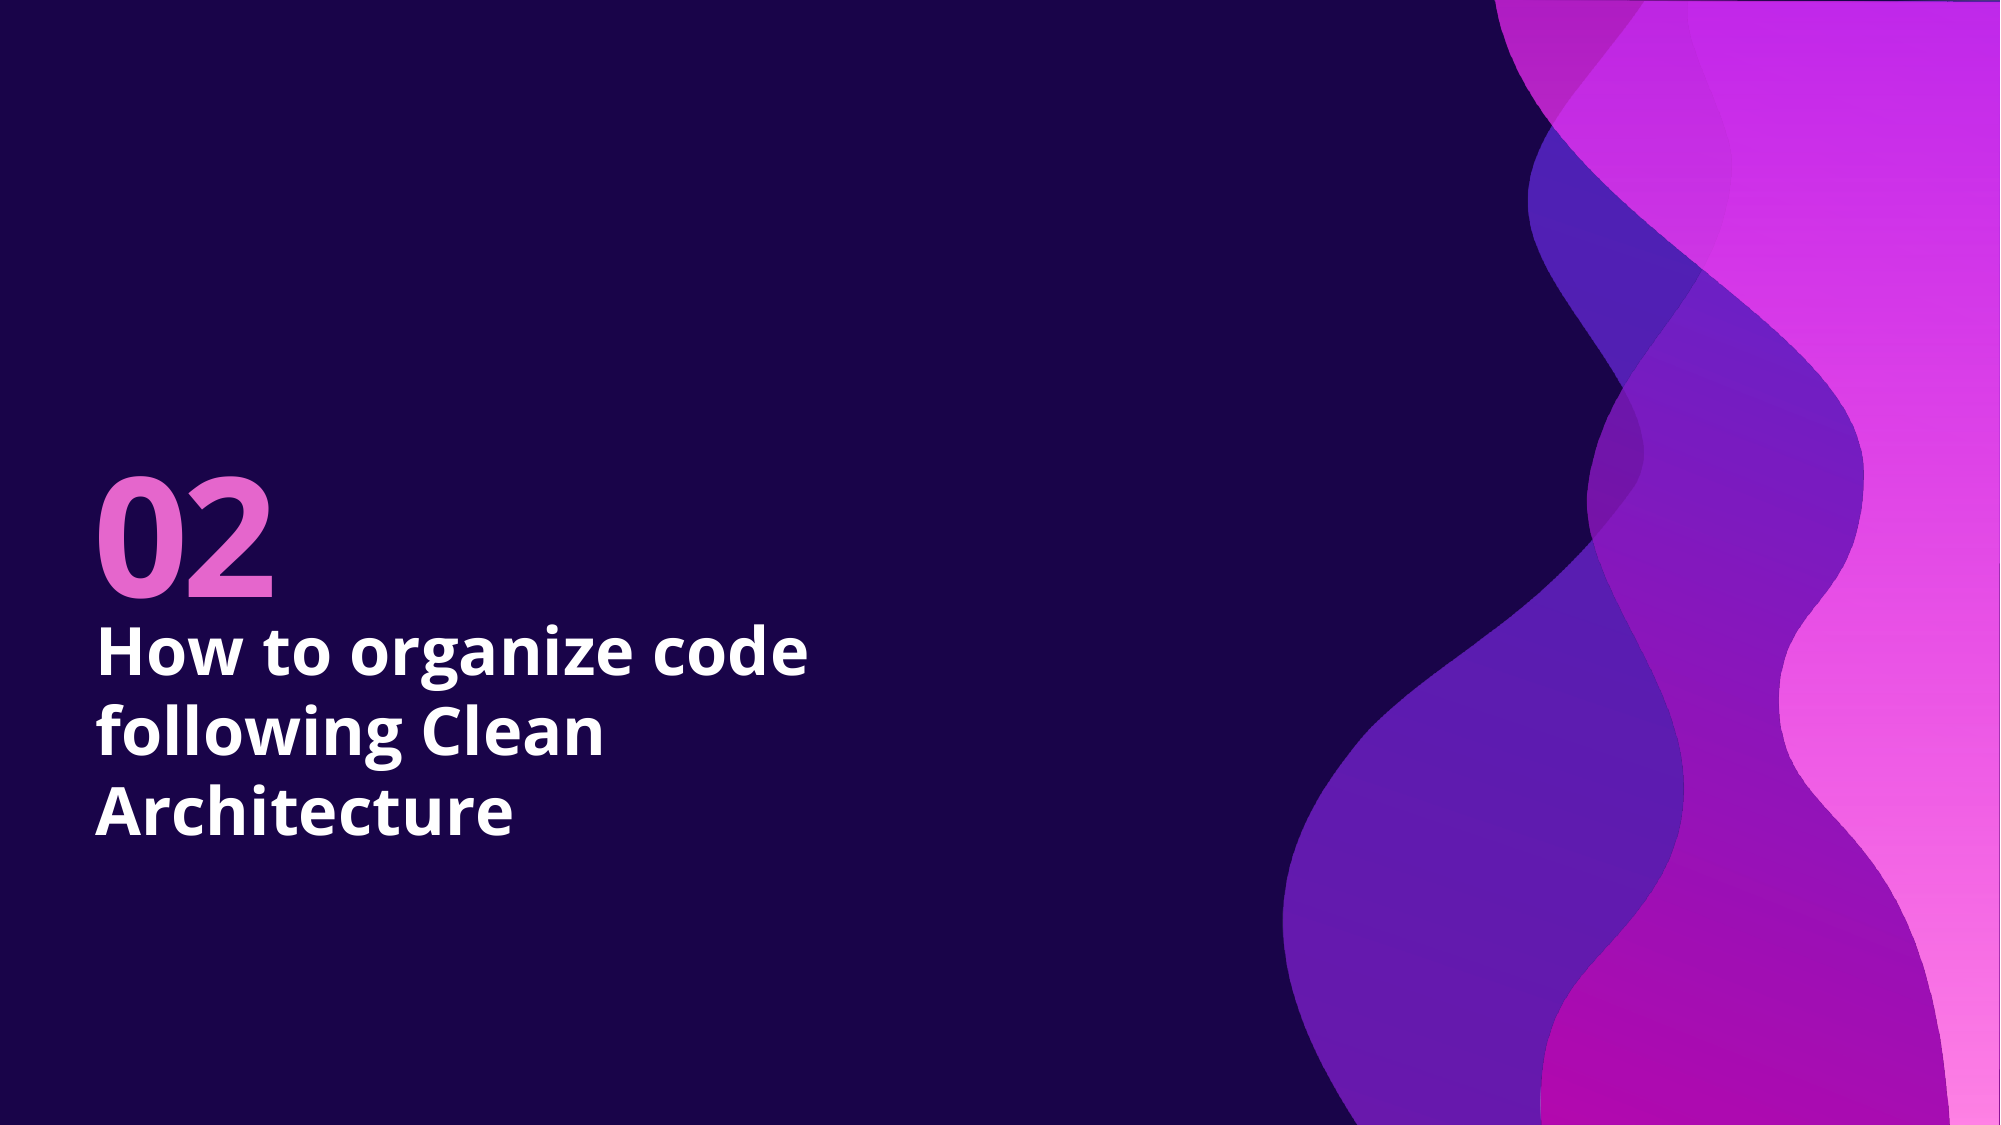

# 02
How to organize code following Clean Architecture